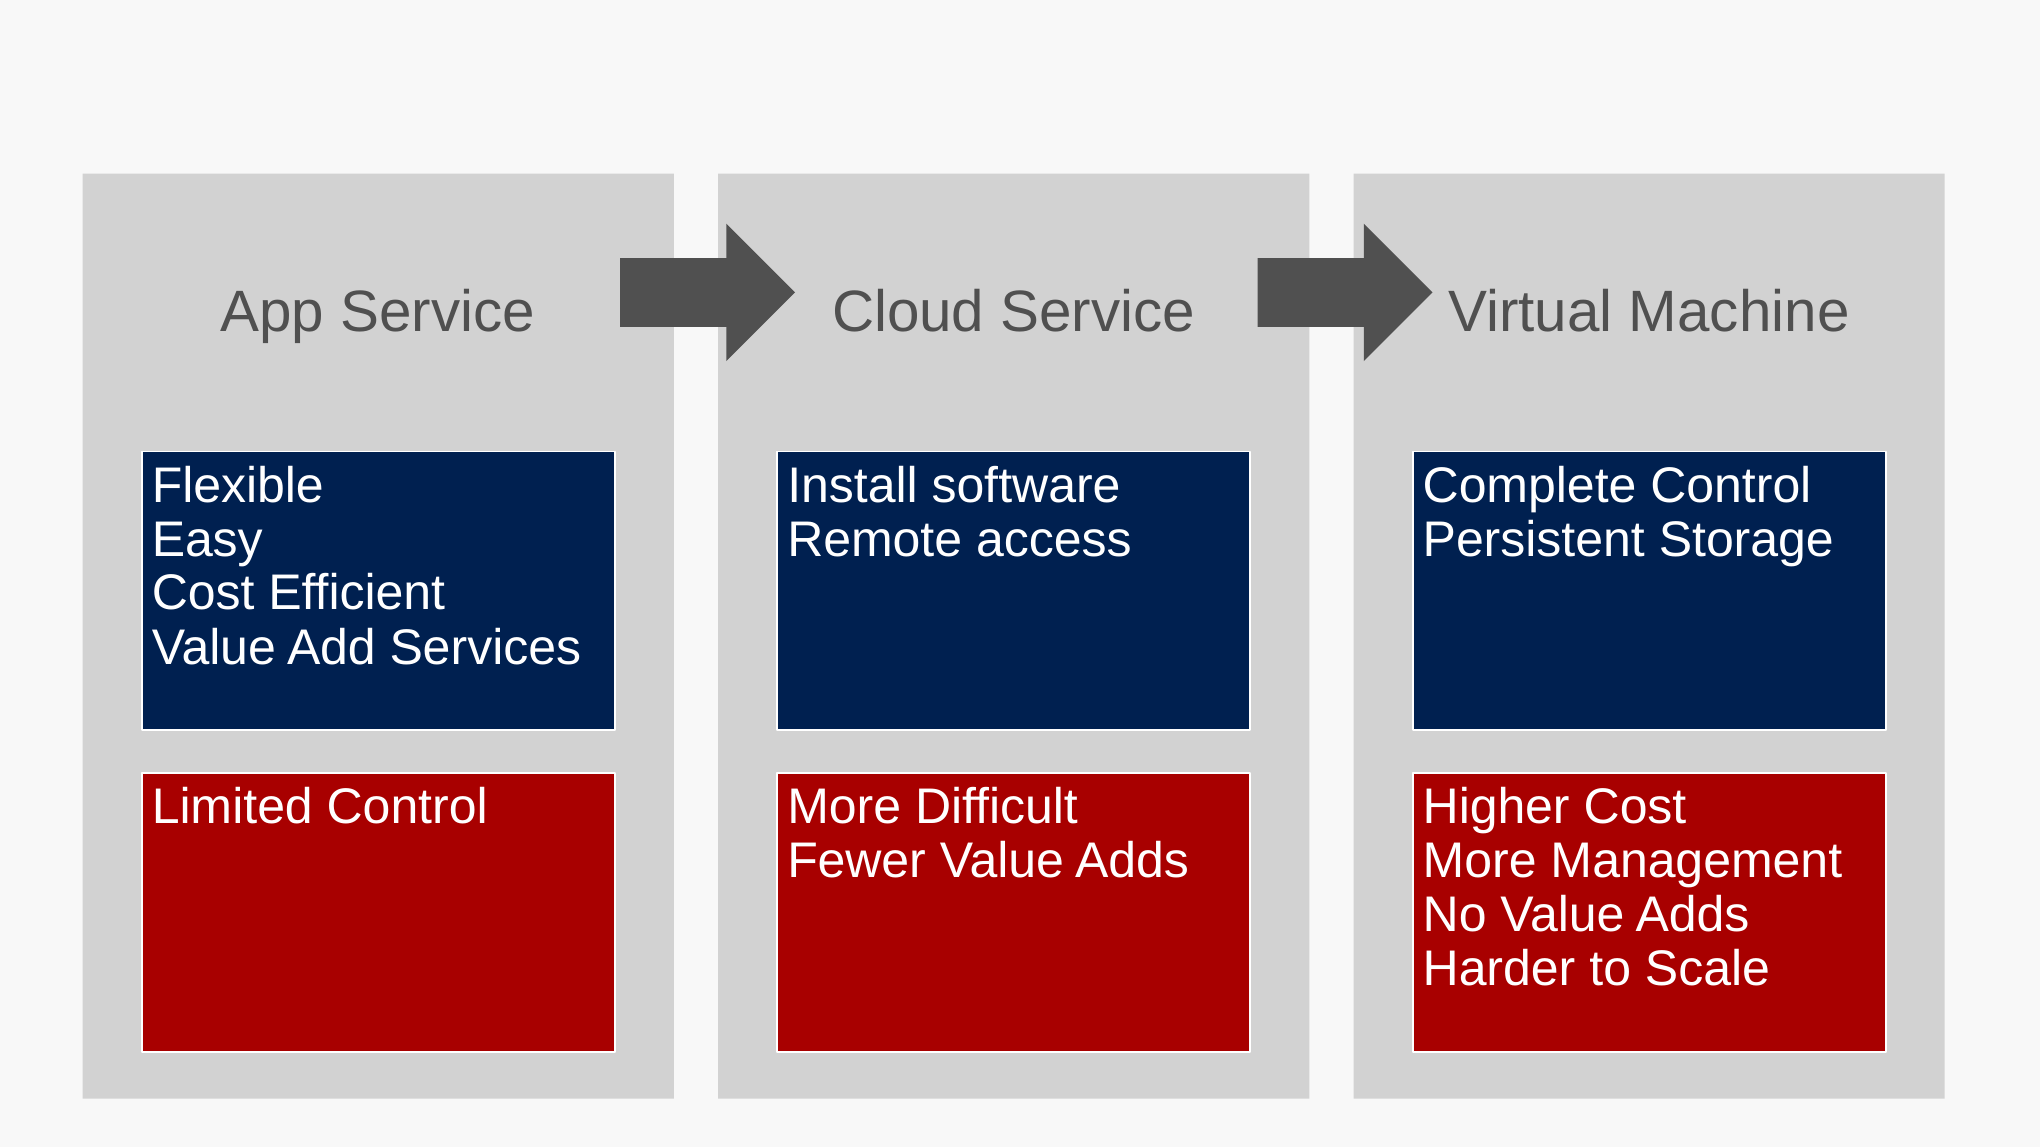

App Service
Flexible
Easy
Cost Efficient
Value Add Services
Limited Control
Cloud Service
Install software
Remote access
More Difficult
Fewer Value Adds
Virtual Machine
Complete Control Persistent Storage
Higher Cost
More Management
No Value Adds
Harder to Scale